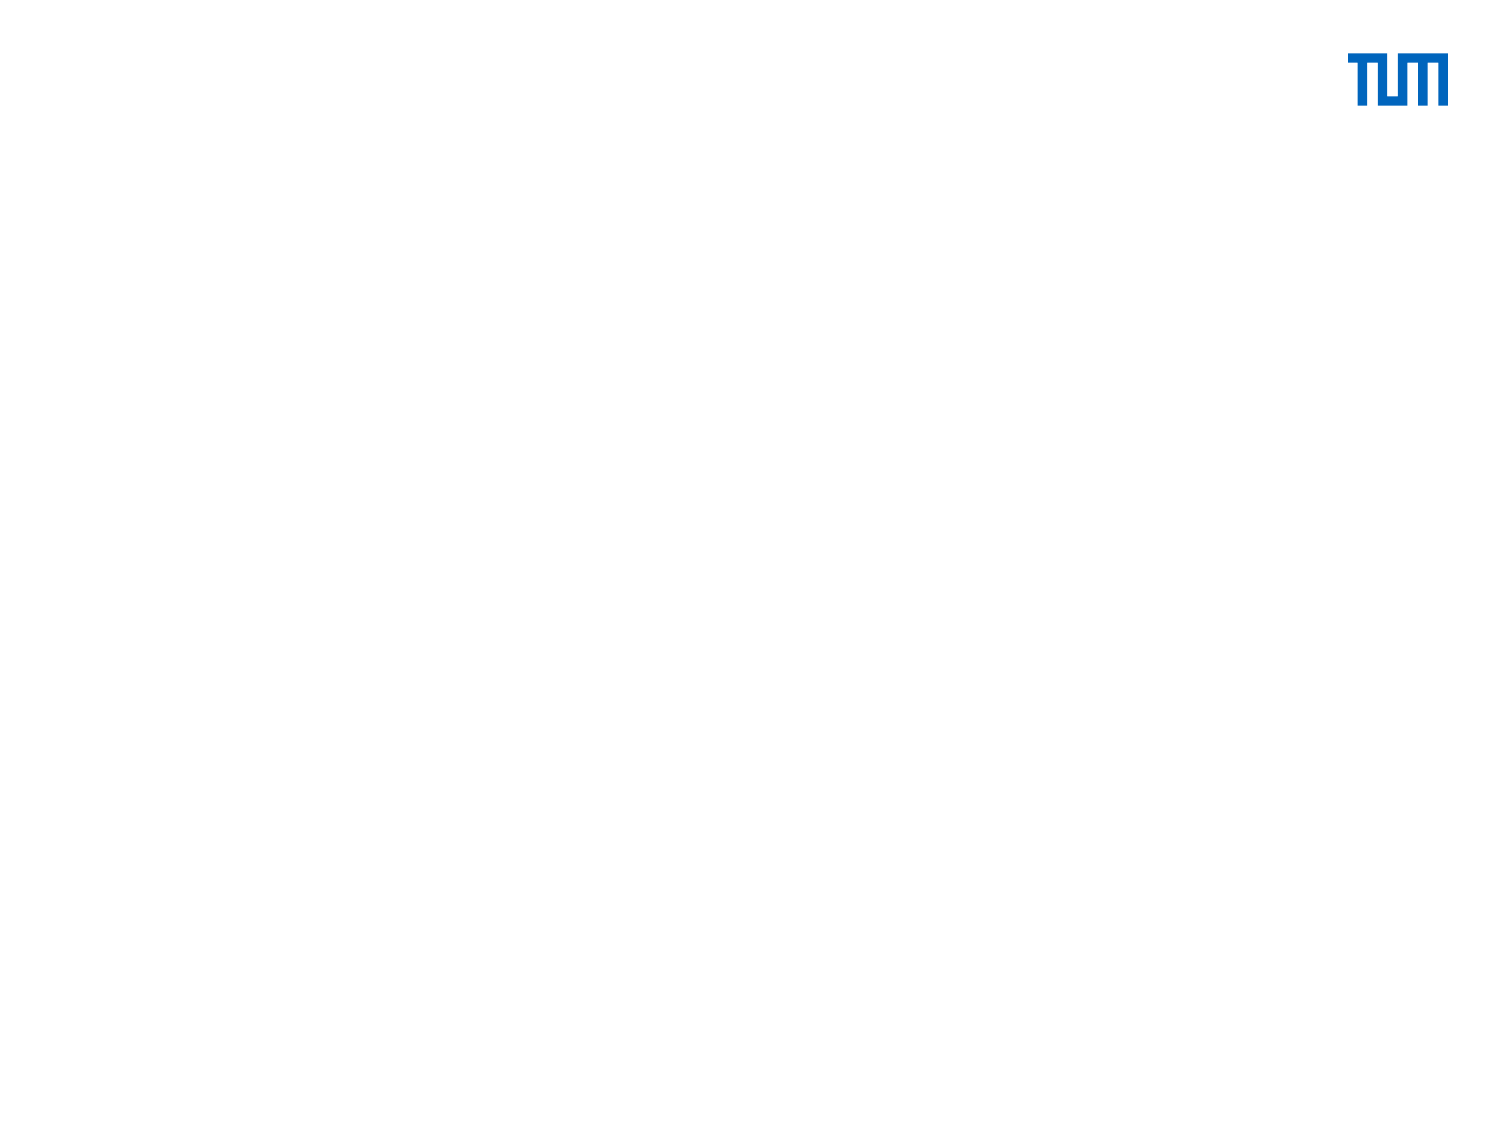

Issues – Forward pass without GPU support